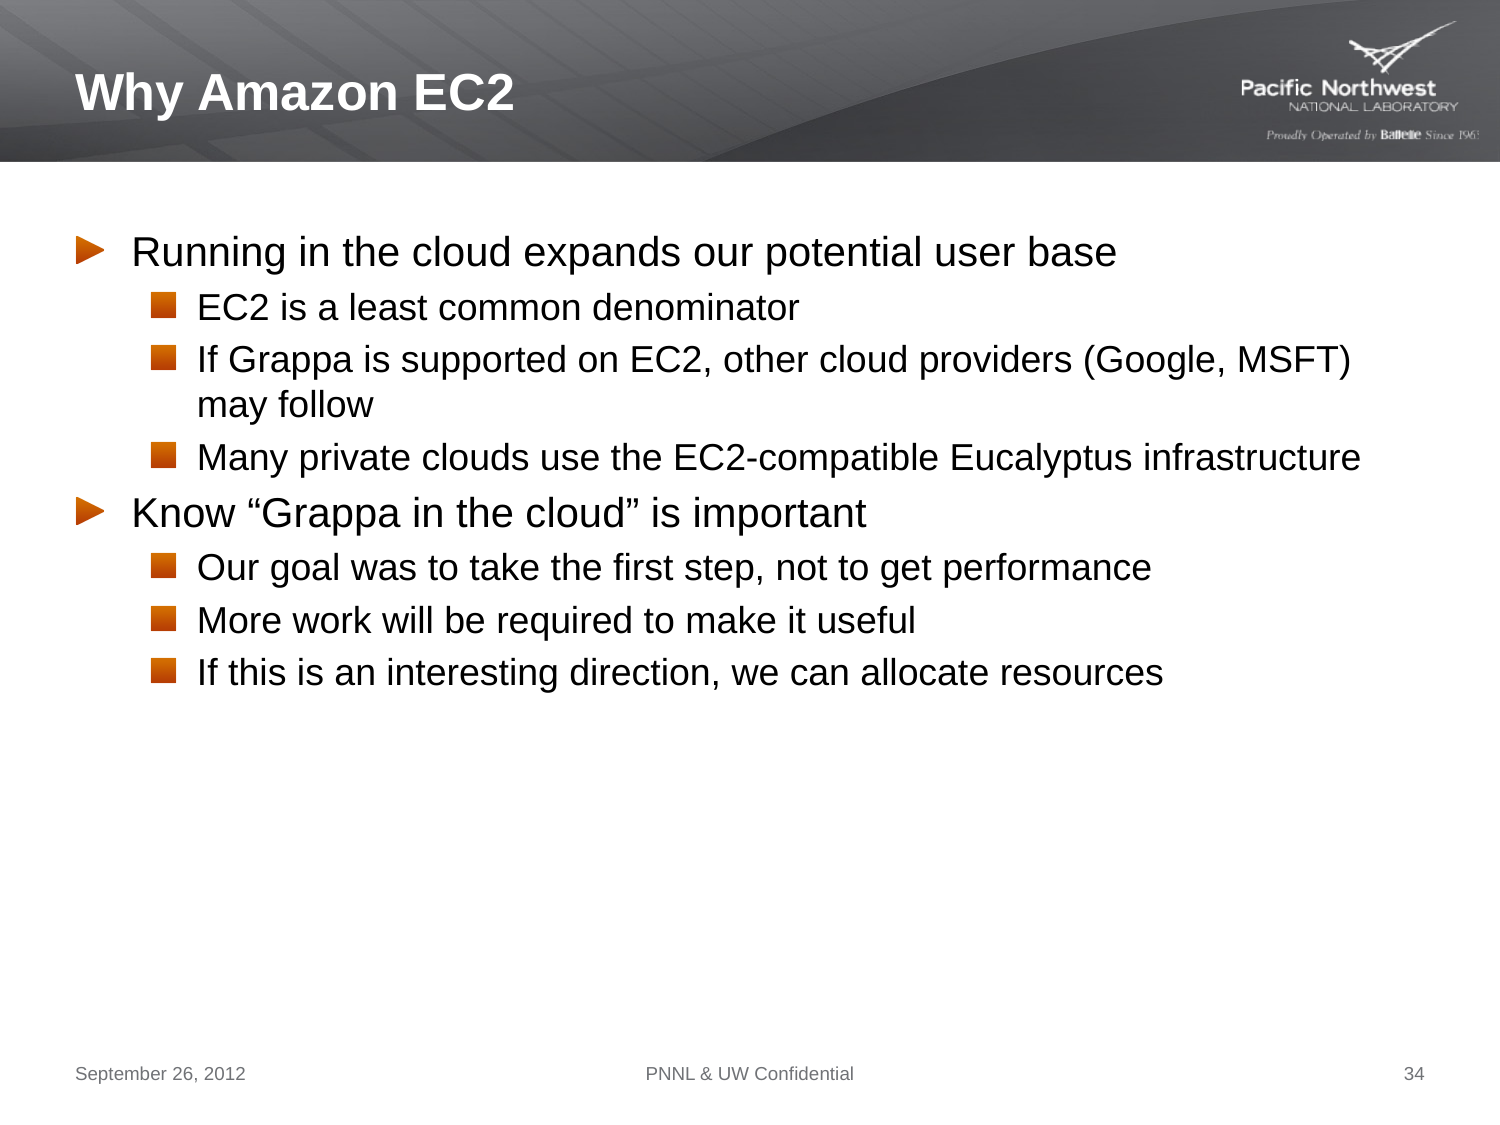

# Why Amazon EC2
Running in the cloud expands our potential user base
EC2 is a least common denominator
If Grappa is supported on EC2, other cloud providers (Google, MSFT) may follow
Many private clouds use the EC2-compatible Eucalyptus infrastructure
Know “Grappa in the cloud” is important
Our goal was to take the first step, not to get performance
More work will be required to make it useful
If this is an interesting direction, we can allocate resources
September 26, 2012
PNNL & UW Confidential
34